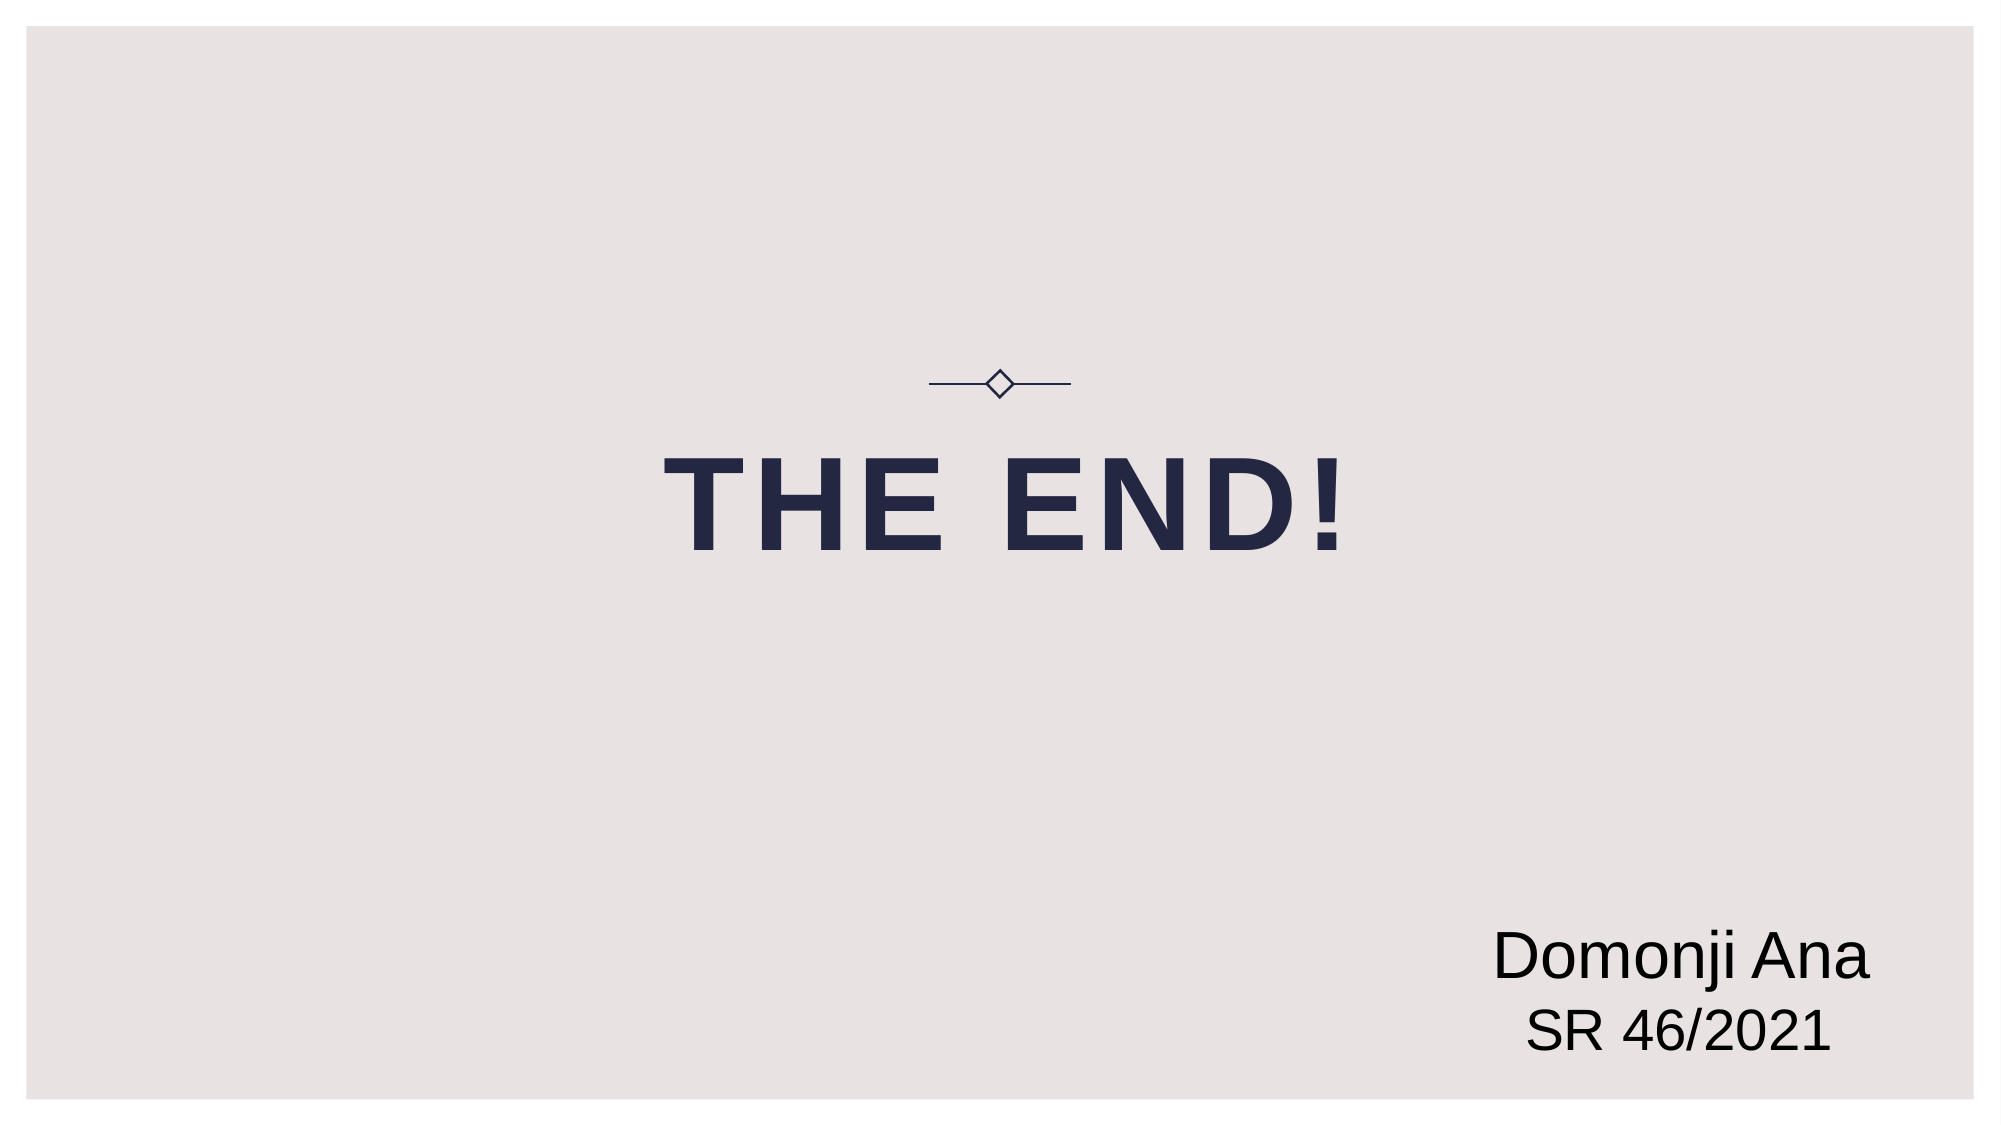

# THE END!

Domonji Ana
  SR 46/2021